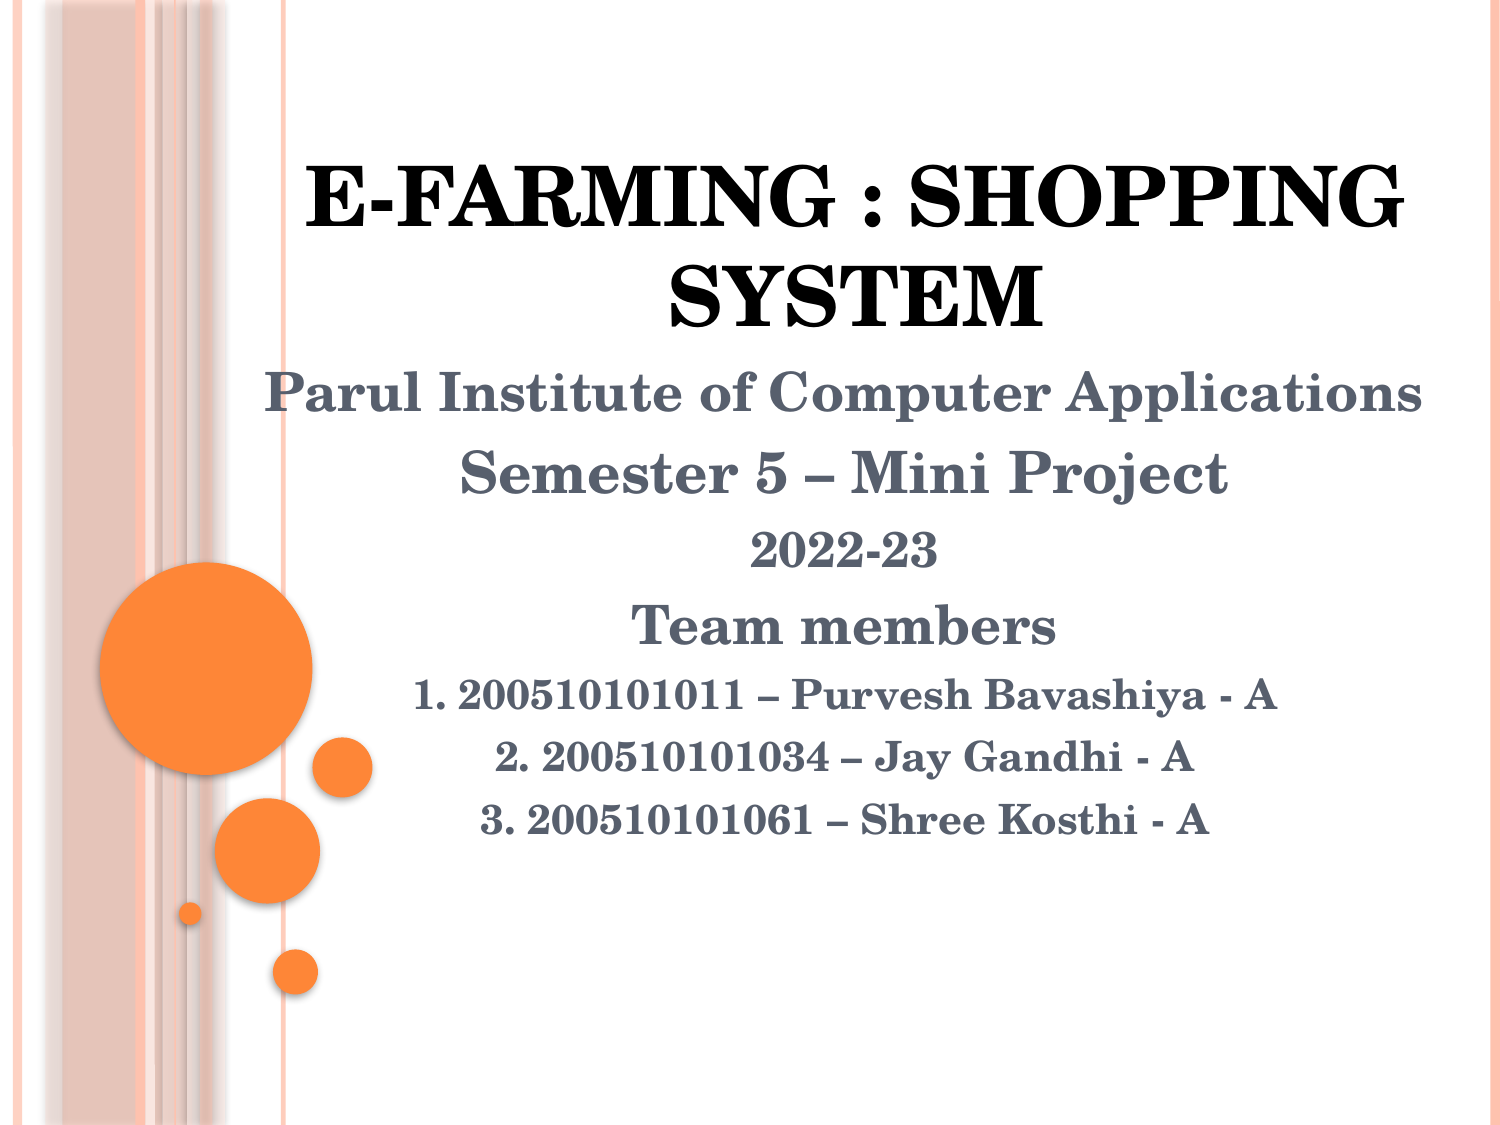

# E-Farming : Shopping System
Parul Institute of Computer Applications
Semester 5 – Mini Project
2022-23
Team members
1. 200510101011 – Purvesh Bavashiya - A
2. 200510101034 – Jay Gandhi - A
3. 200510101061 – Shree Kosthi - A